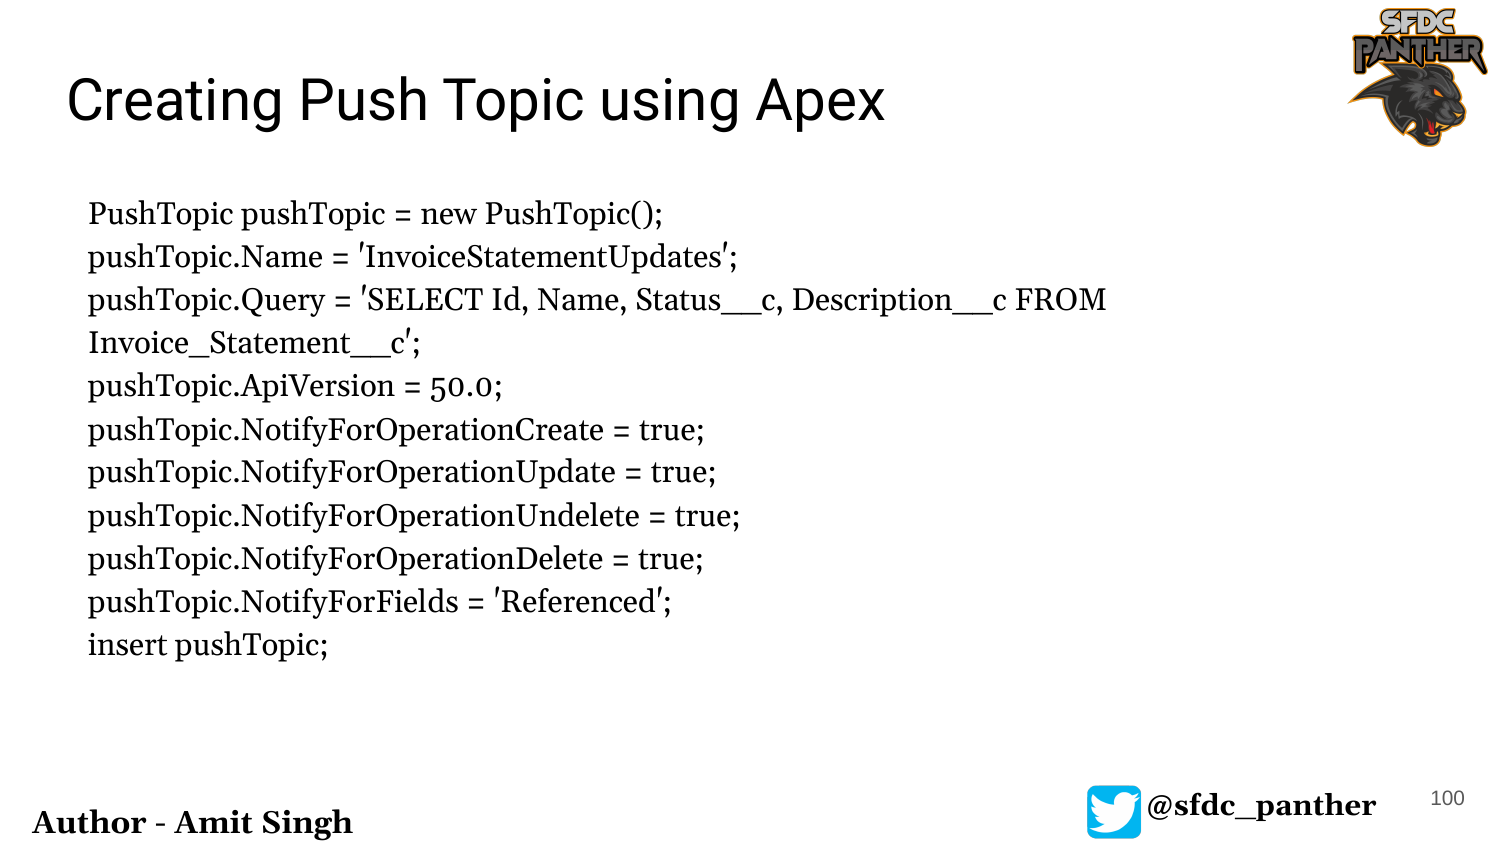

# Creating Push Topic using Apex
PushTopic pushTopic = new PushTopic();
pushTopic.Name = 'InvoiceStatementUpdates';
pushTopic.Query = 'SELECT Id, Name, Status__c, Description__c FROM Invoice_Statement__c';
pushTopic.ApiVersion = 50.0;
pushTopic.NotifyForOperationCreate = true;
pushTopic.NotifyForOperationUpdate = true;
pushTopic.NotifyForOperationUndelete = true;
pushTopic.NotifyForOperationDelete = true;
pushTopic.NotifyForFields = 'Referenced';
insert pushTopic;
100